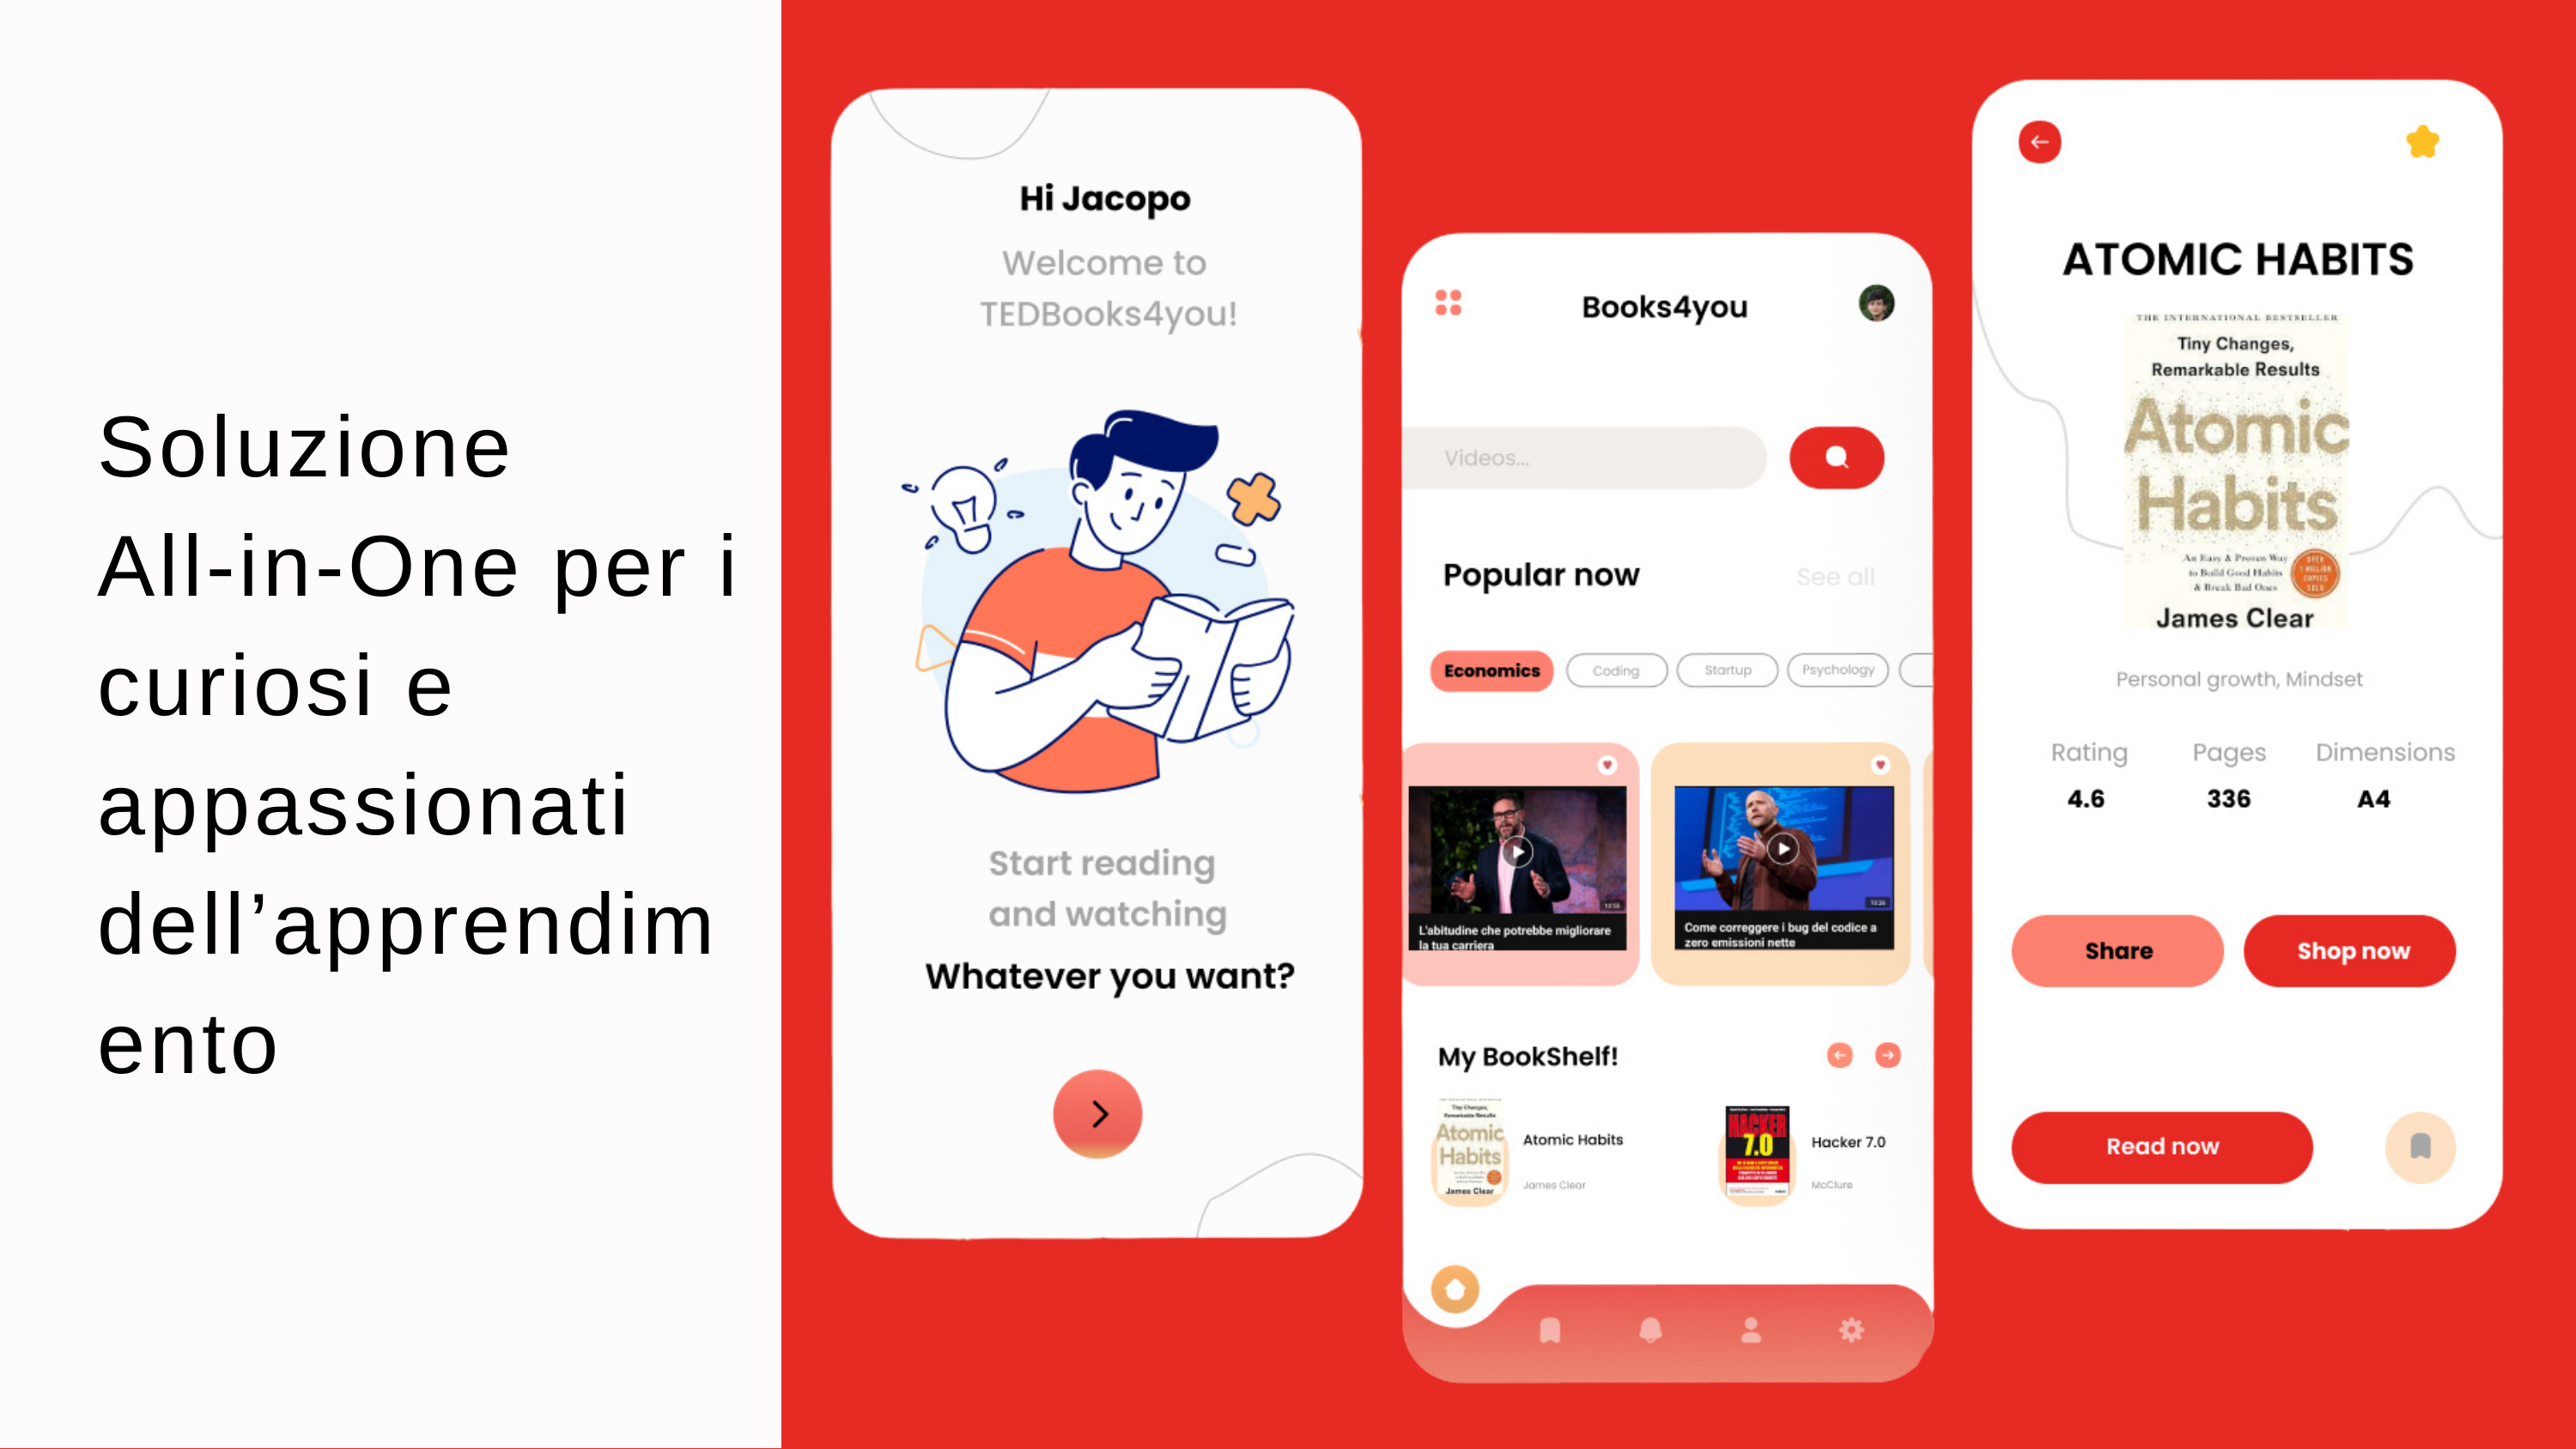

Soluzione
All-in-One per i curiosi e appassionati dell’apprendimento